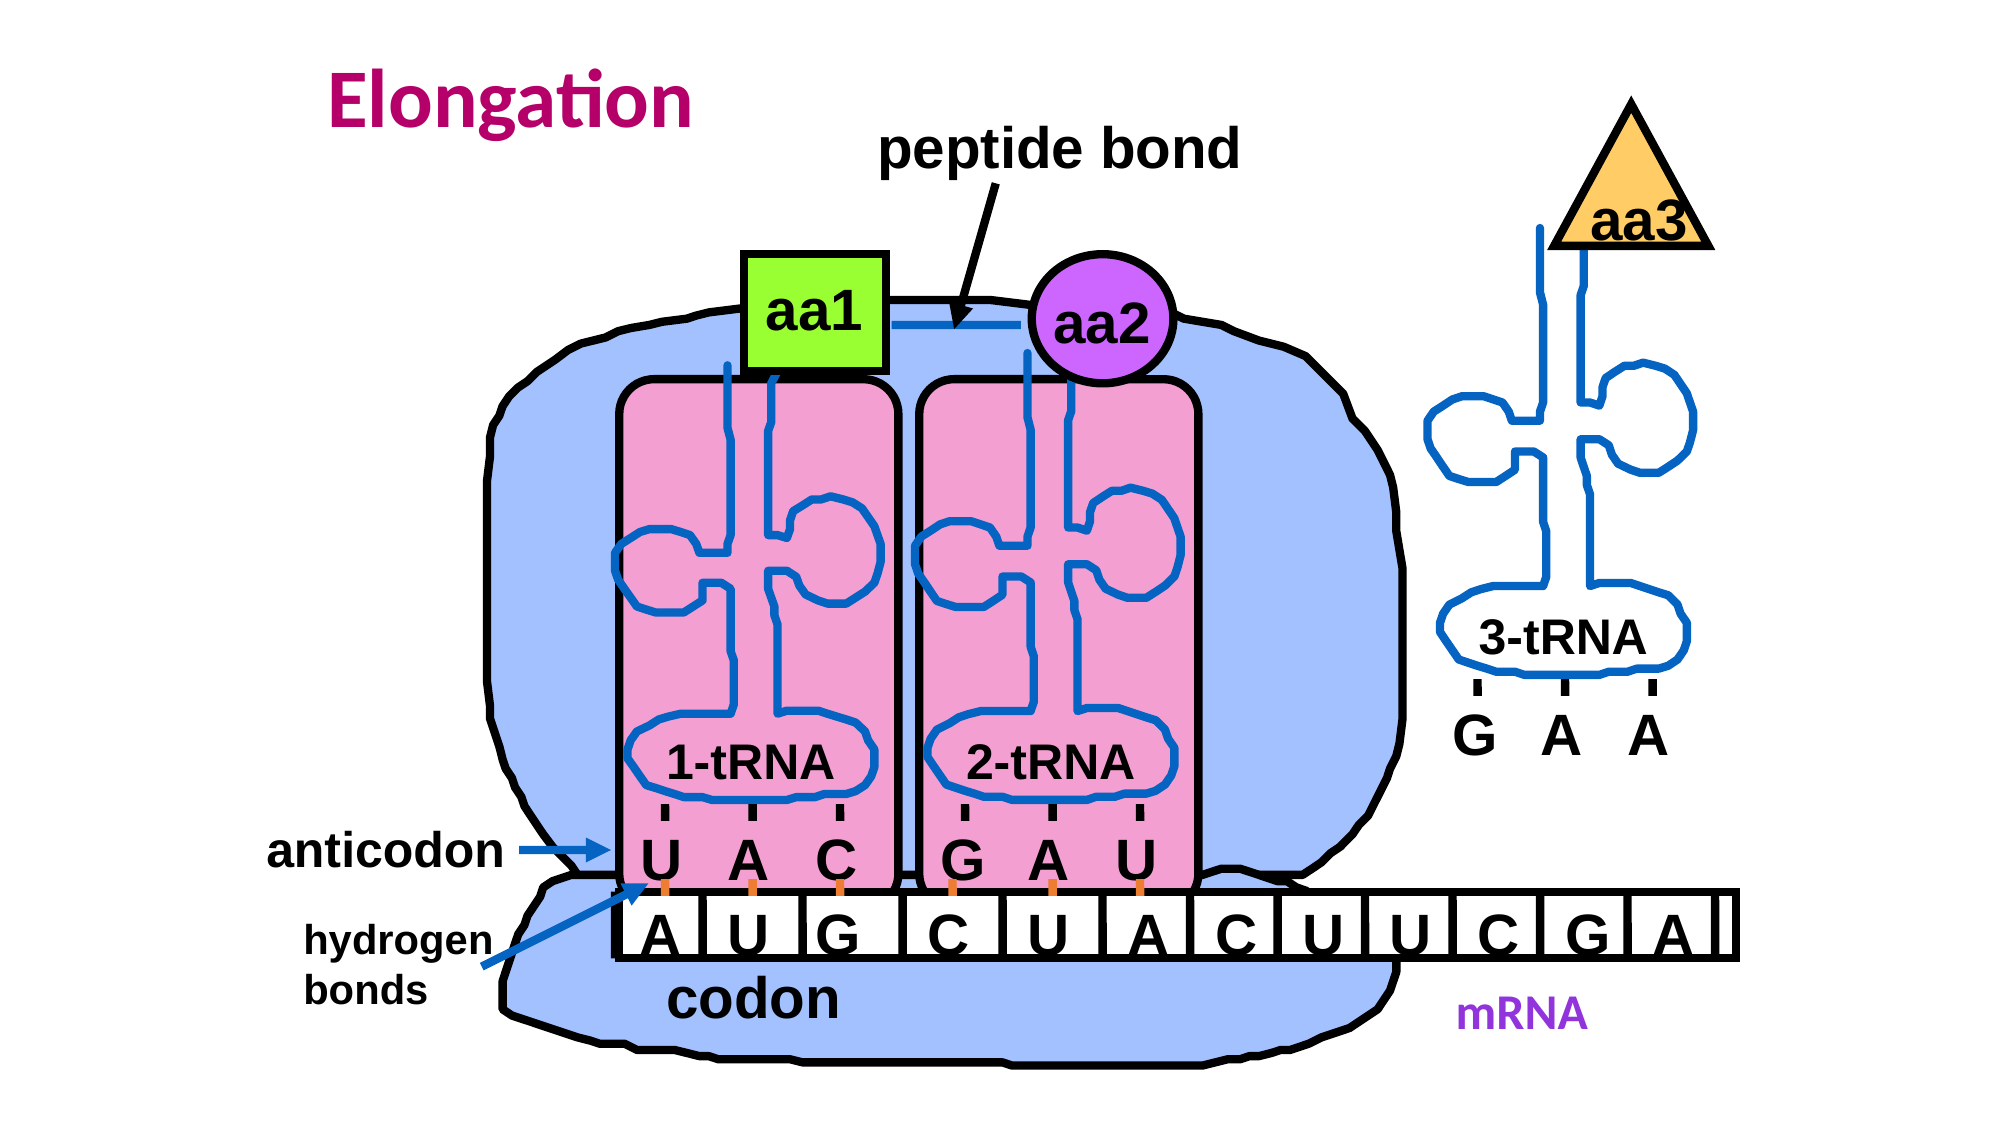

Elongation
peptide bond

aa3

3-tRNA

G
A
A

aa1
aa2

1-tRNA
2-tRNA

anticodon
U
A
C
G
A
U

A
U
G
C
U
A
C
U
U
C
G
A

hydrogen
bonds
codon
mRNA